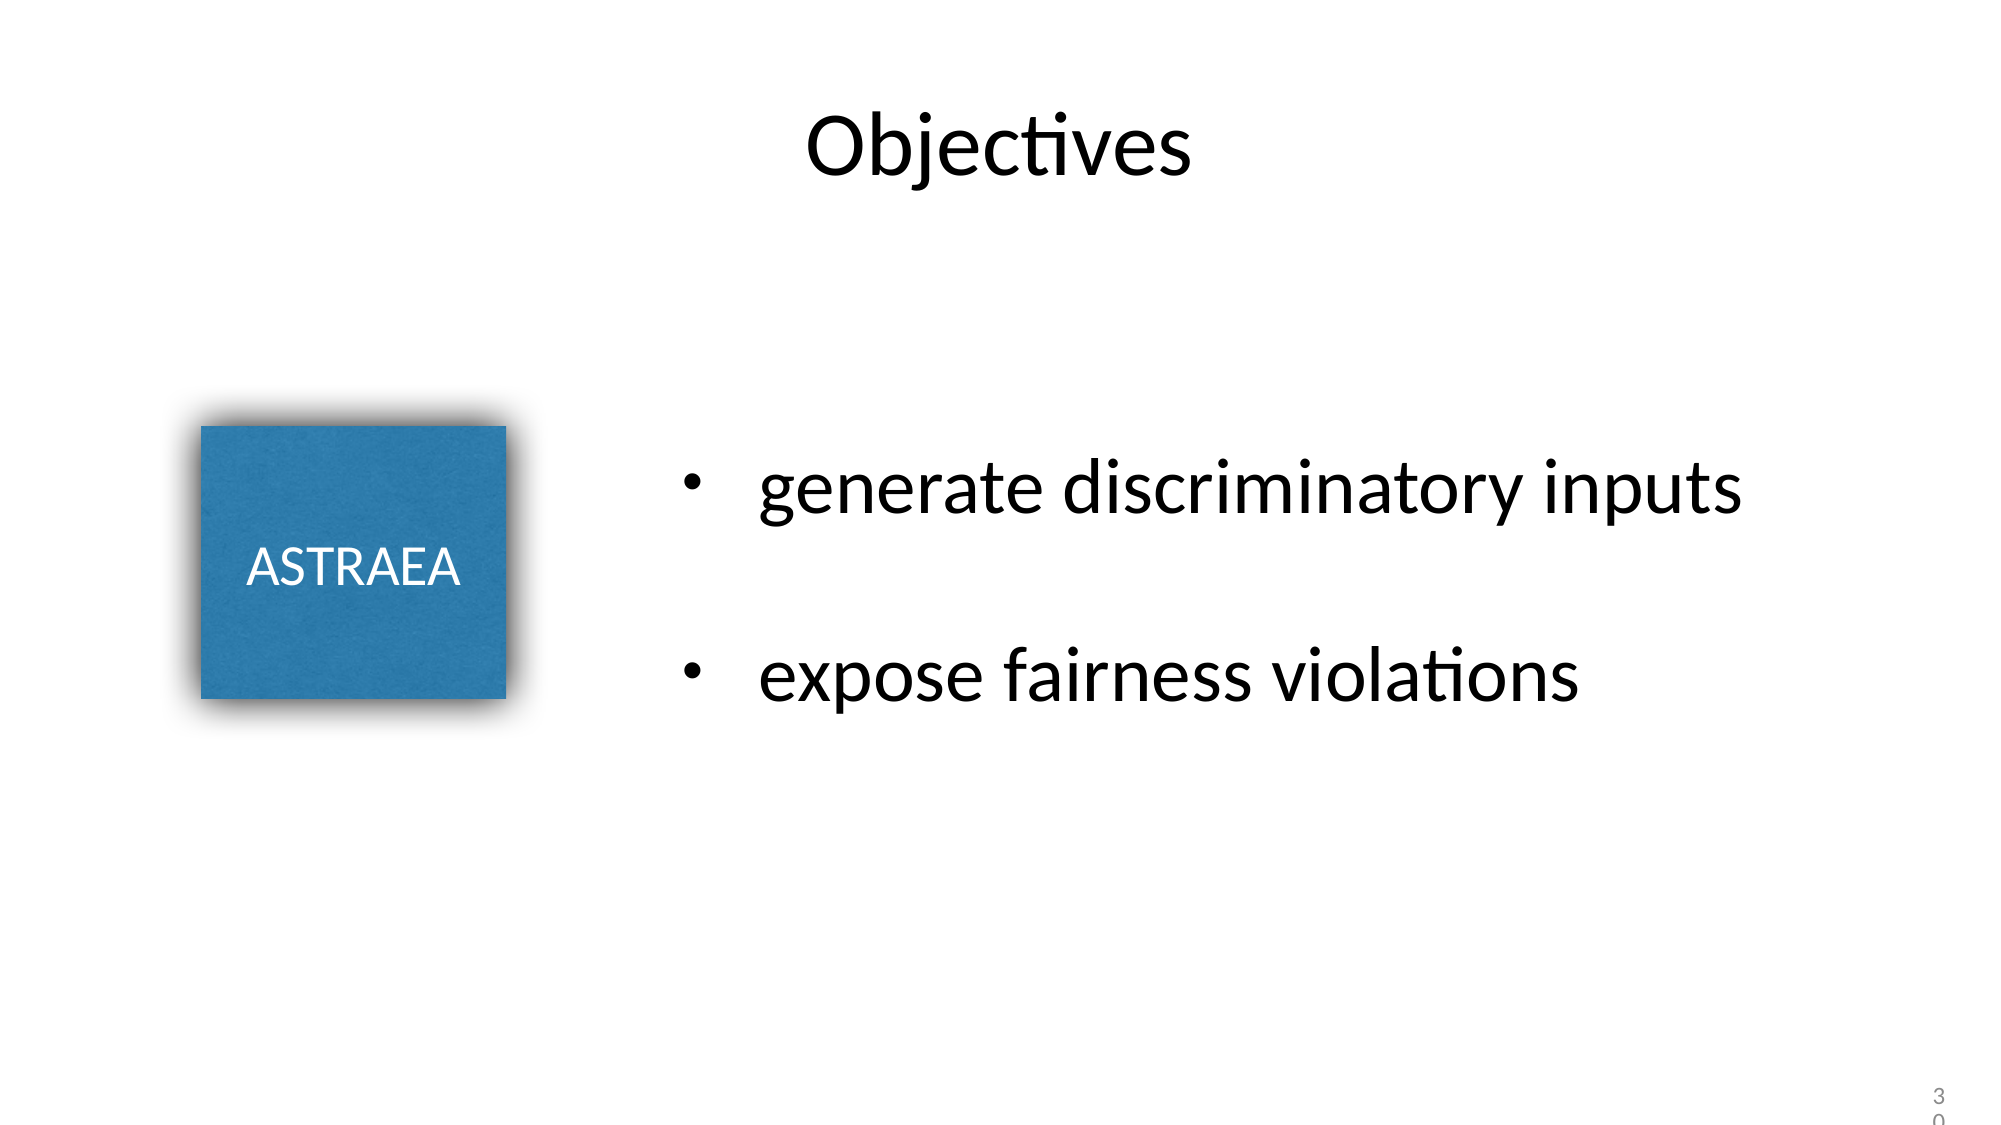

# Objectives
generate discriminatory inputs
expose fairness violations
ASTRAEA
30